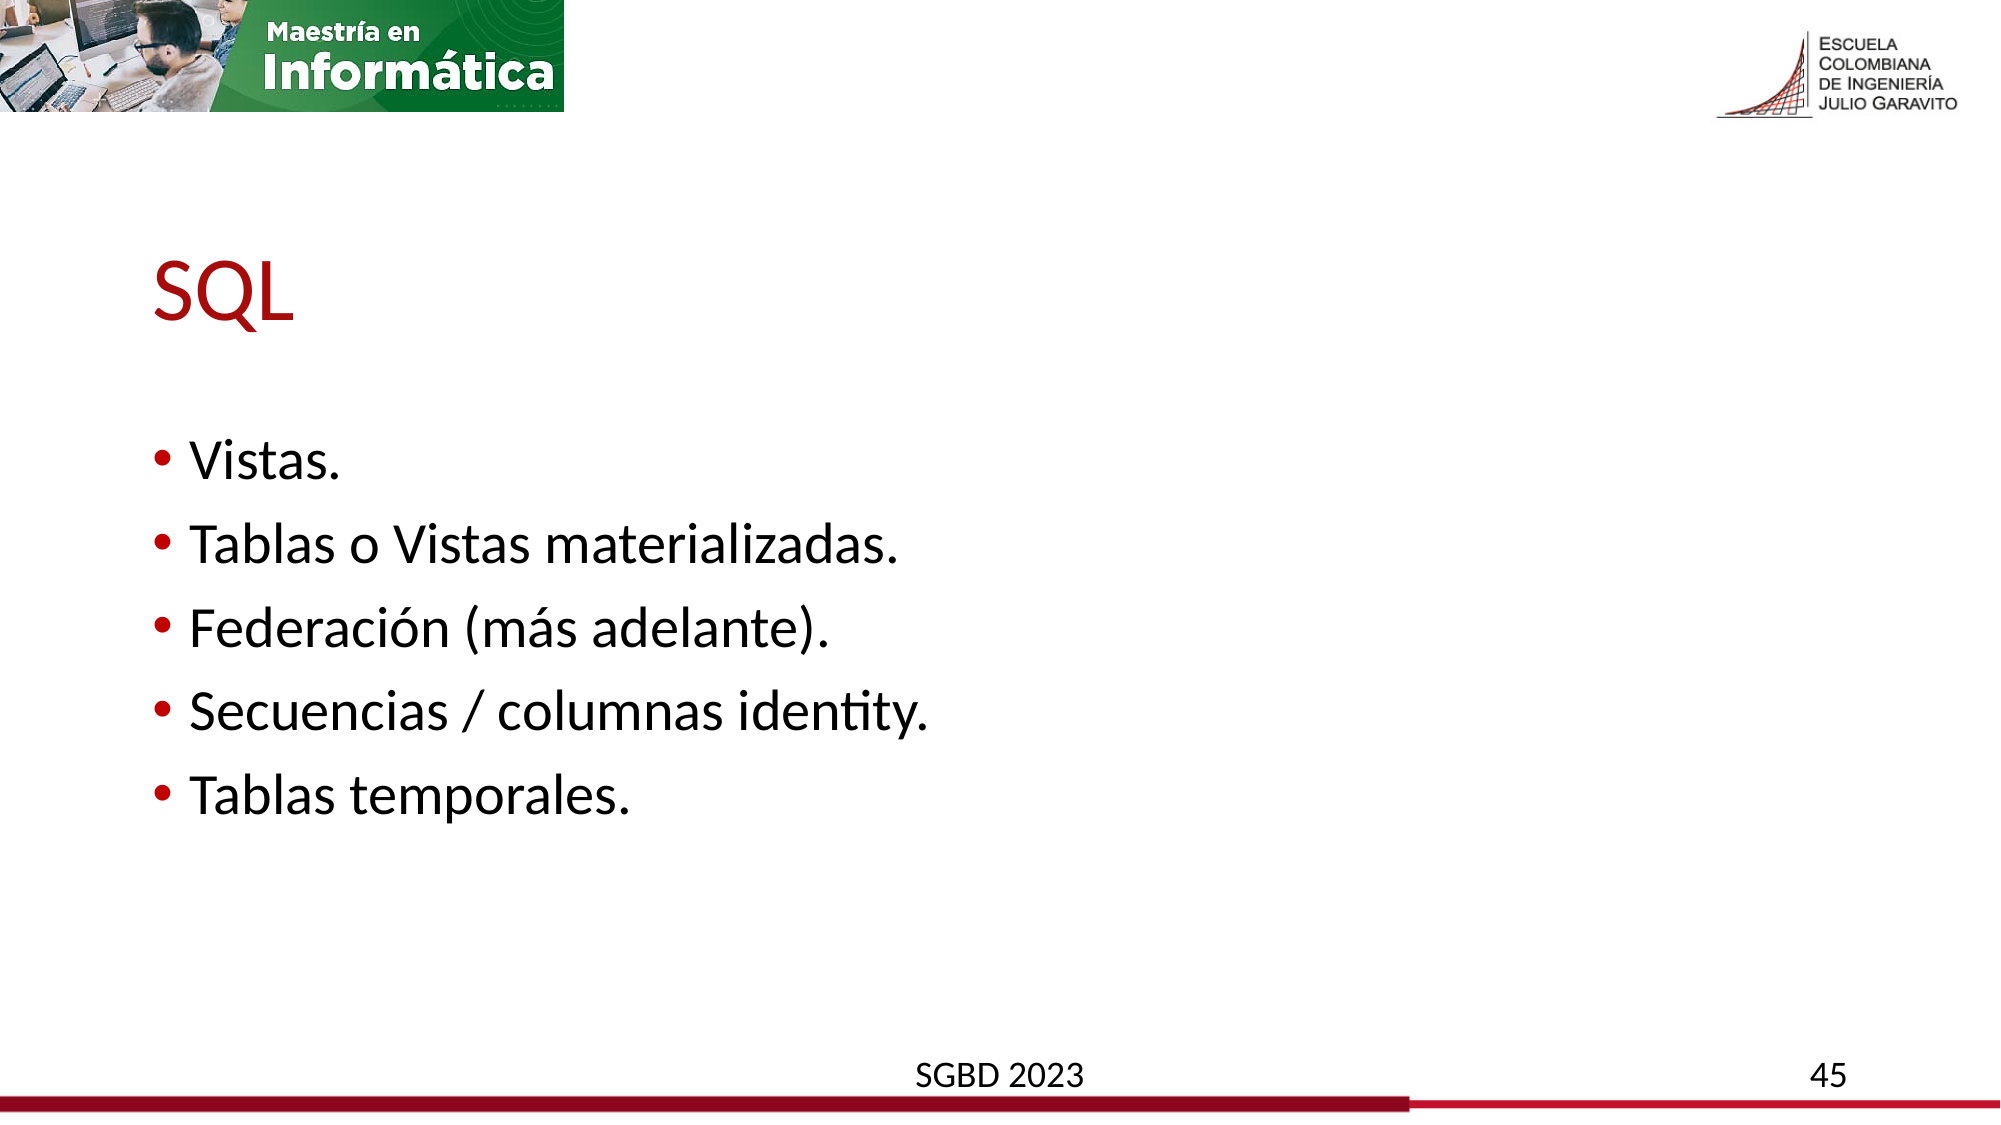

# SQL
Vistas.
Tablas o Vistas materializadas.
Federación (más adelante).
Secuencias / columnas identity.
Tablas temporales.
SGBD 2023
45